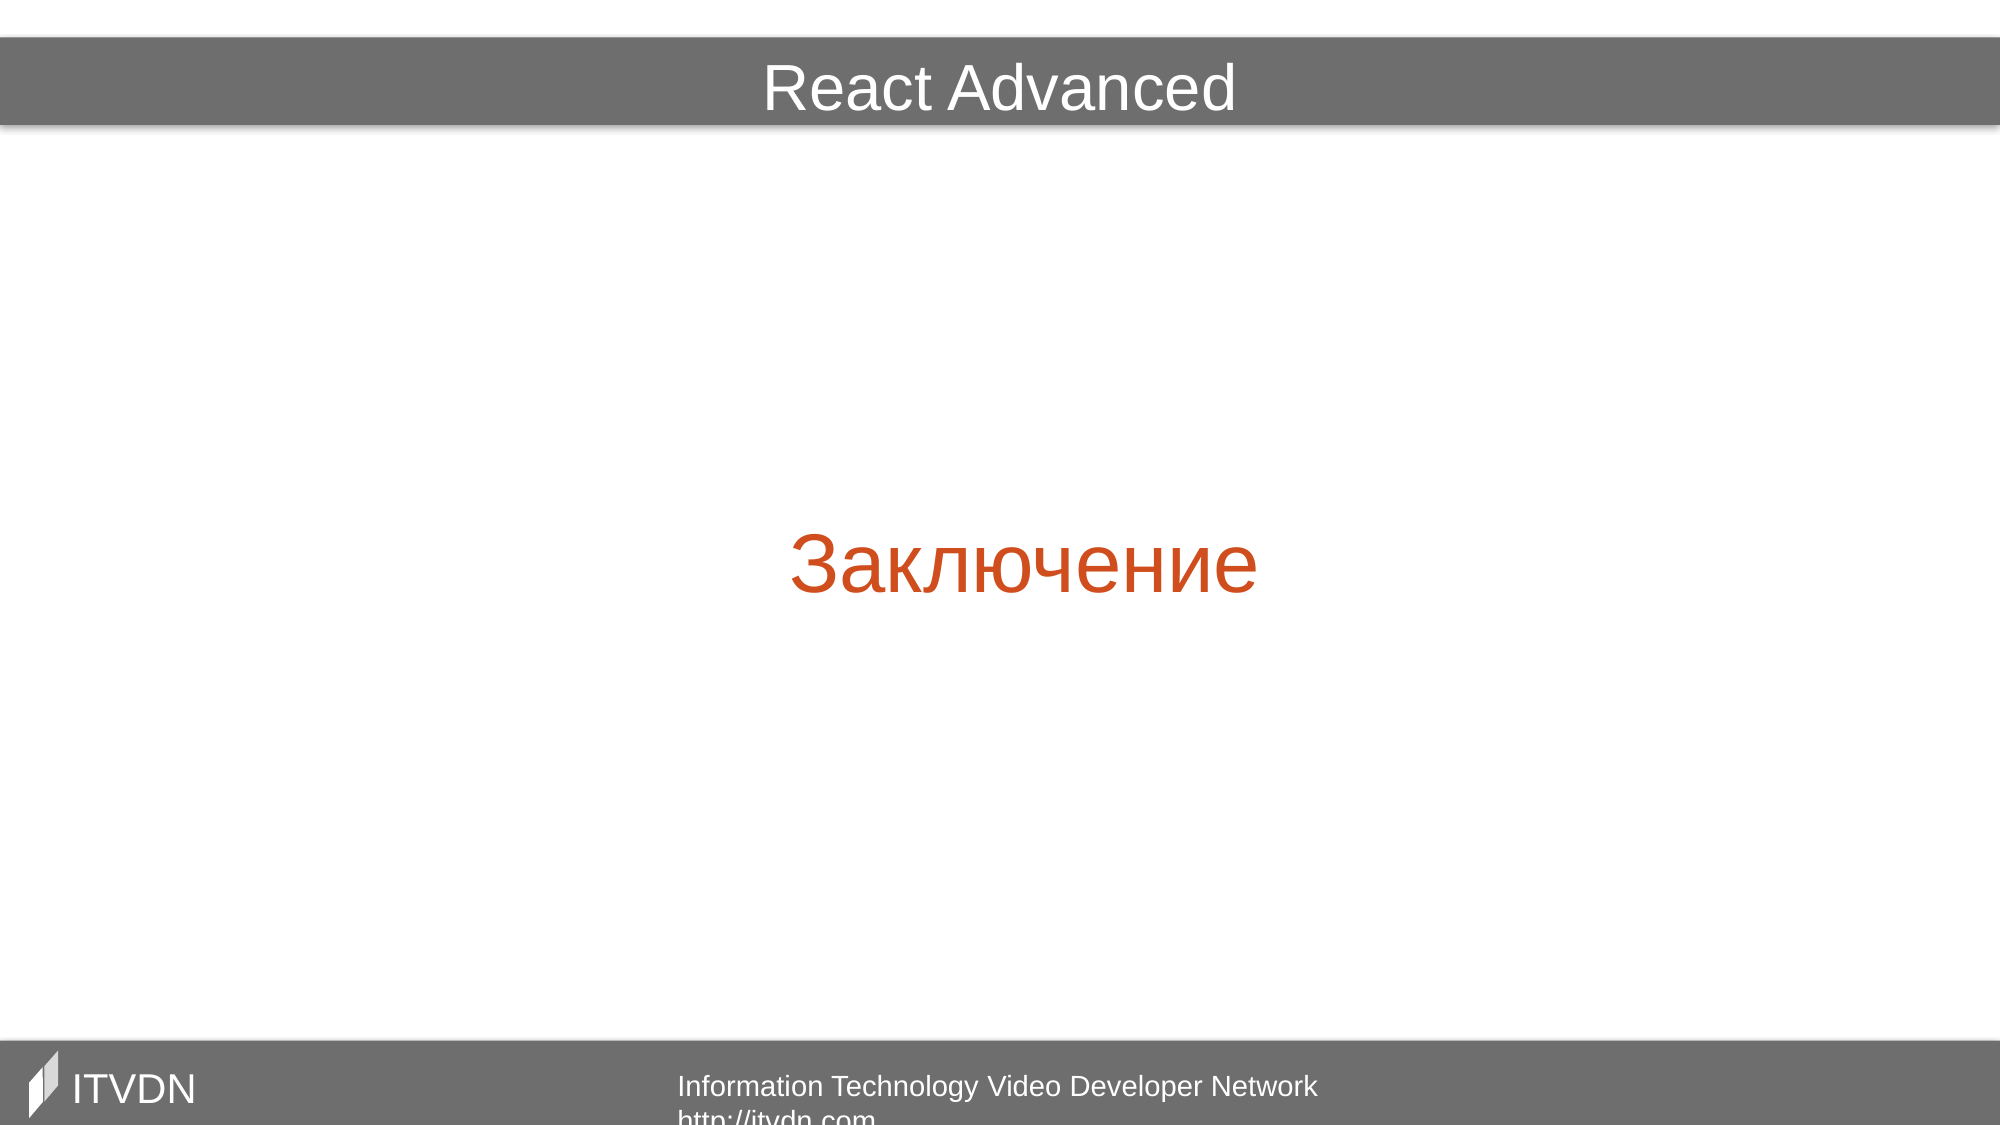

React Advanced
Заключение

ITVDN
Information Technology Video Developer Network                                                       http://itvdn.com